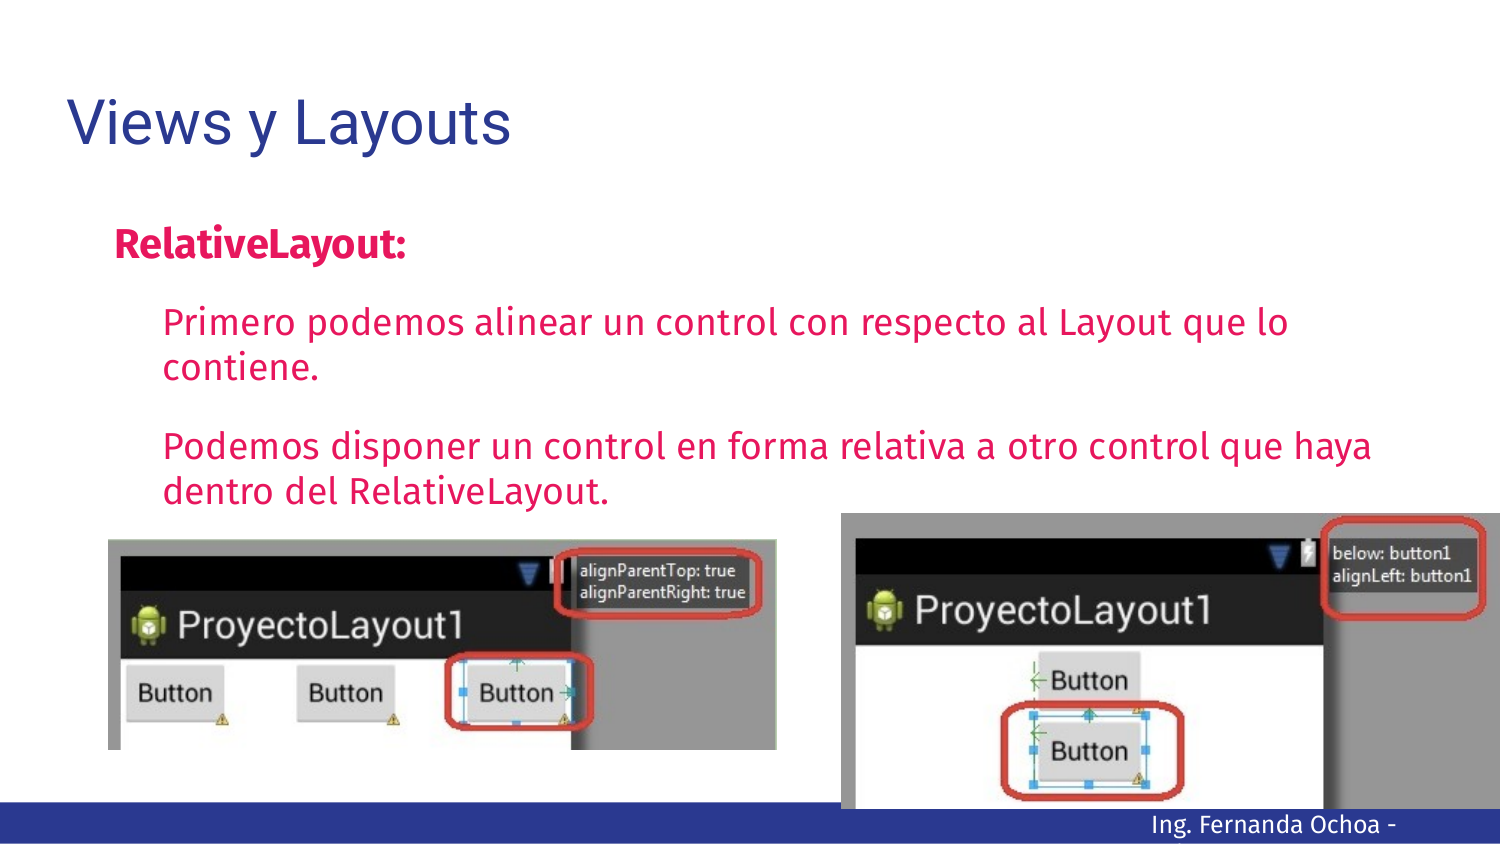

# Views y Layouts
RelativeLayout:
Primero podemos alinear un control con respecto al Layout que lo contiene.
Podemos disponer un control en forma relativa a otro control que haya dentro del RelativeLayout.

Ing. Fernanda Ochoa - @imonsh